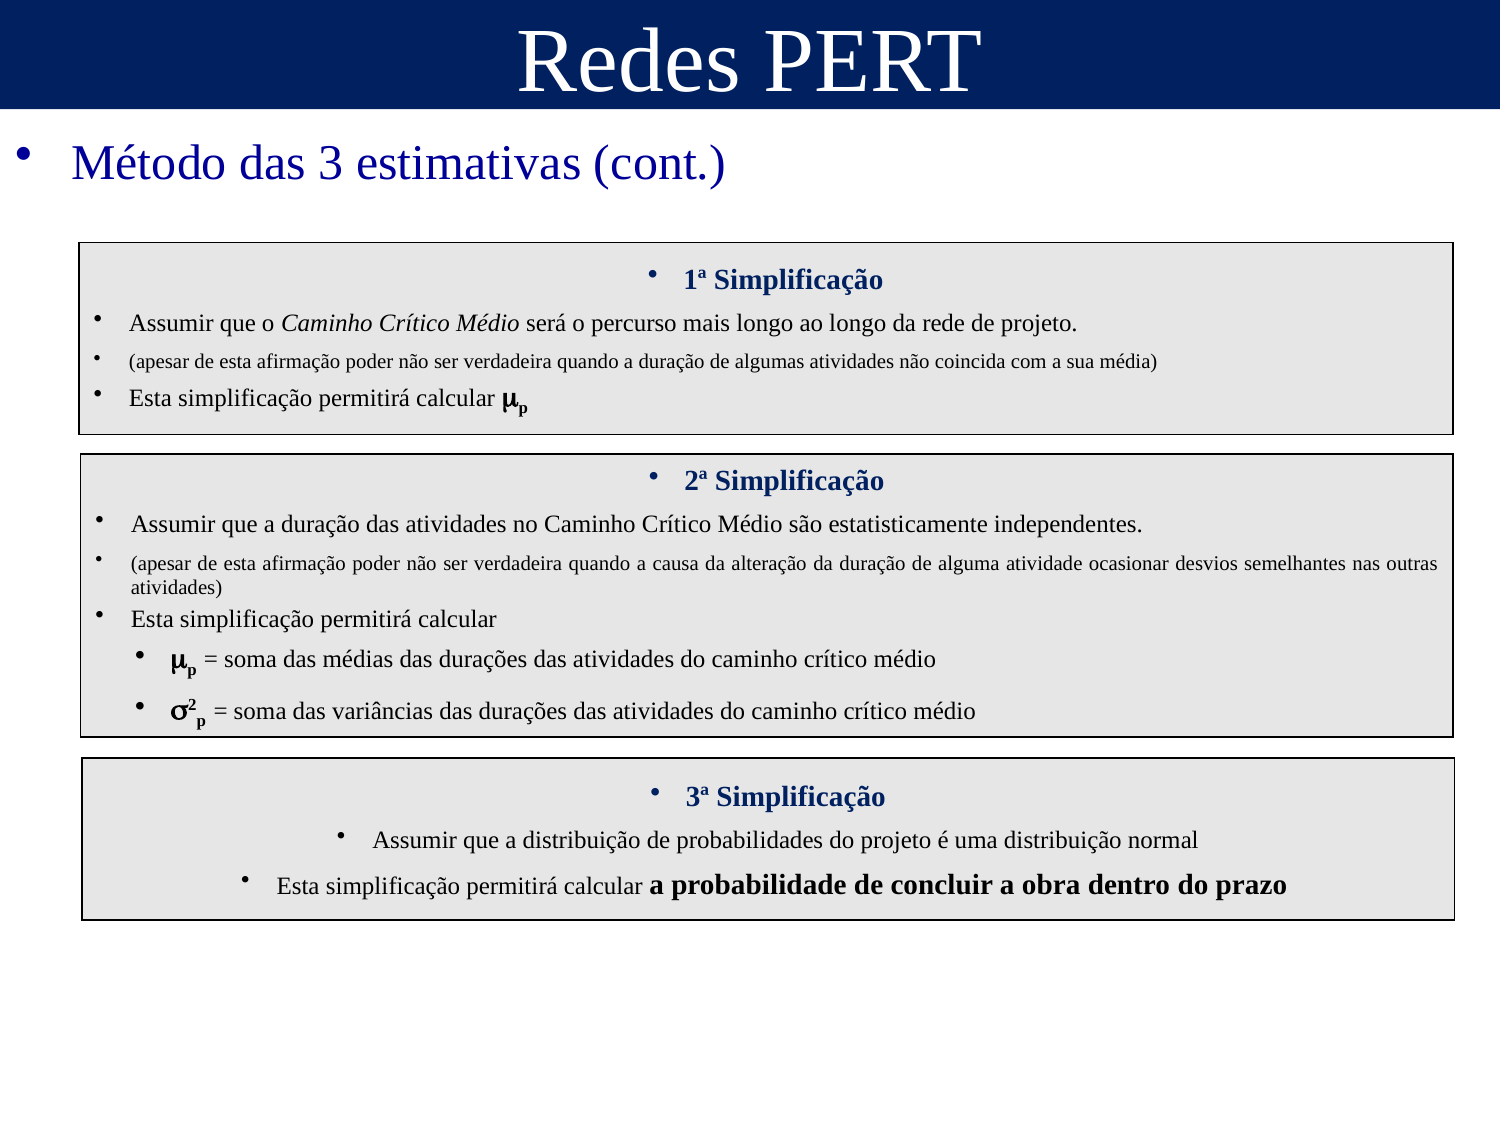

# Redes PERT
Método das 3 estimativas (cont.)

1ª Simplificação
Assumir que o Caminho Crítico Médio será o percurso mais longo ao longo da rede de projeto.
(apesar de esta afirmação poder não ser verdadeira quando a duração de algumas atividades não coincida com a sua média)
Esta simplificação permitirá calcular μp
2ª Simplificação
Assumir que a duração das atividades no Caminho Crítico Médio são estatisticamente independentes.
(apesar de esta afirmação poder não ser verdadeira quando a causa da alteração da duração de alguma atividade ocasionar desvios semelhantes nas outras atividades)
Esta simplificação permitirá calcular
μp = soma das médias das durações das atividades do caminho crítico médio
σ2p = soma das variâncias das durações das atividades do caminho crítico médio
3ª Simplificação
Assumir que a distribuição de probabilidades do projeto é uma distribuição normal
Esta simplificação permitirá calcular a probabilidade de concluir a obra dentro do prazo